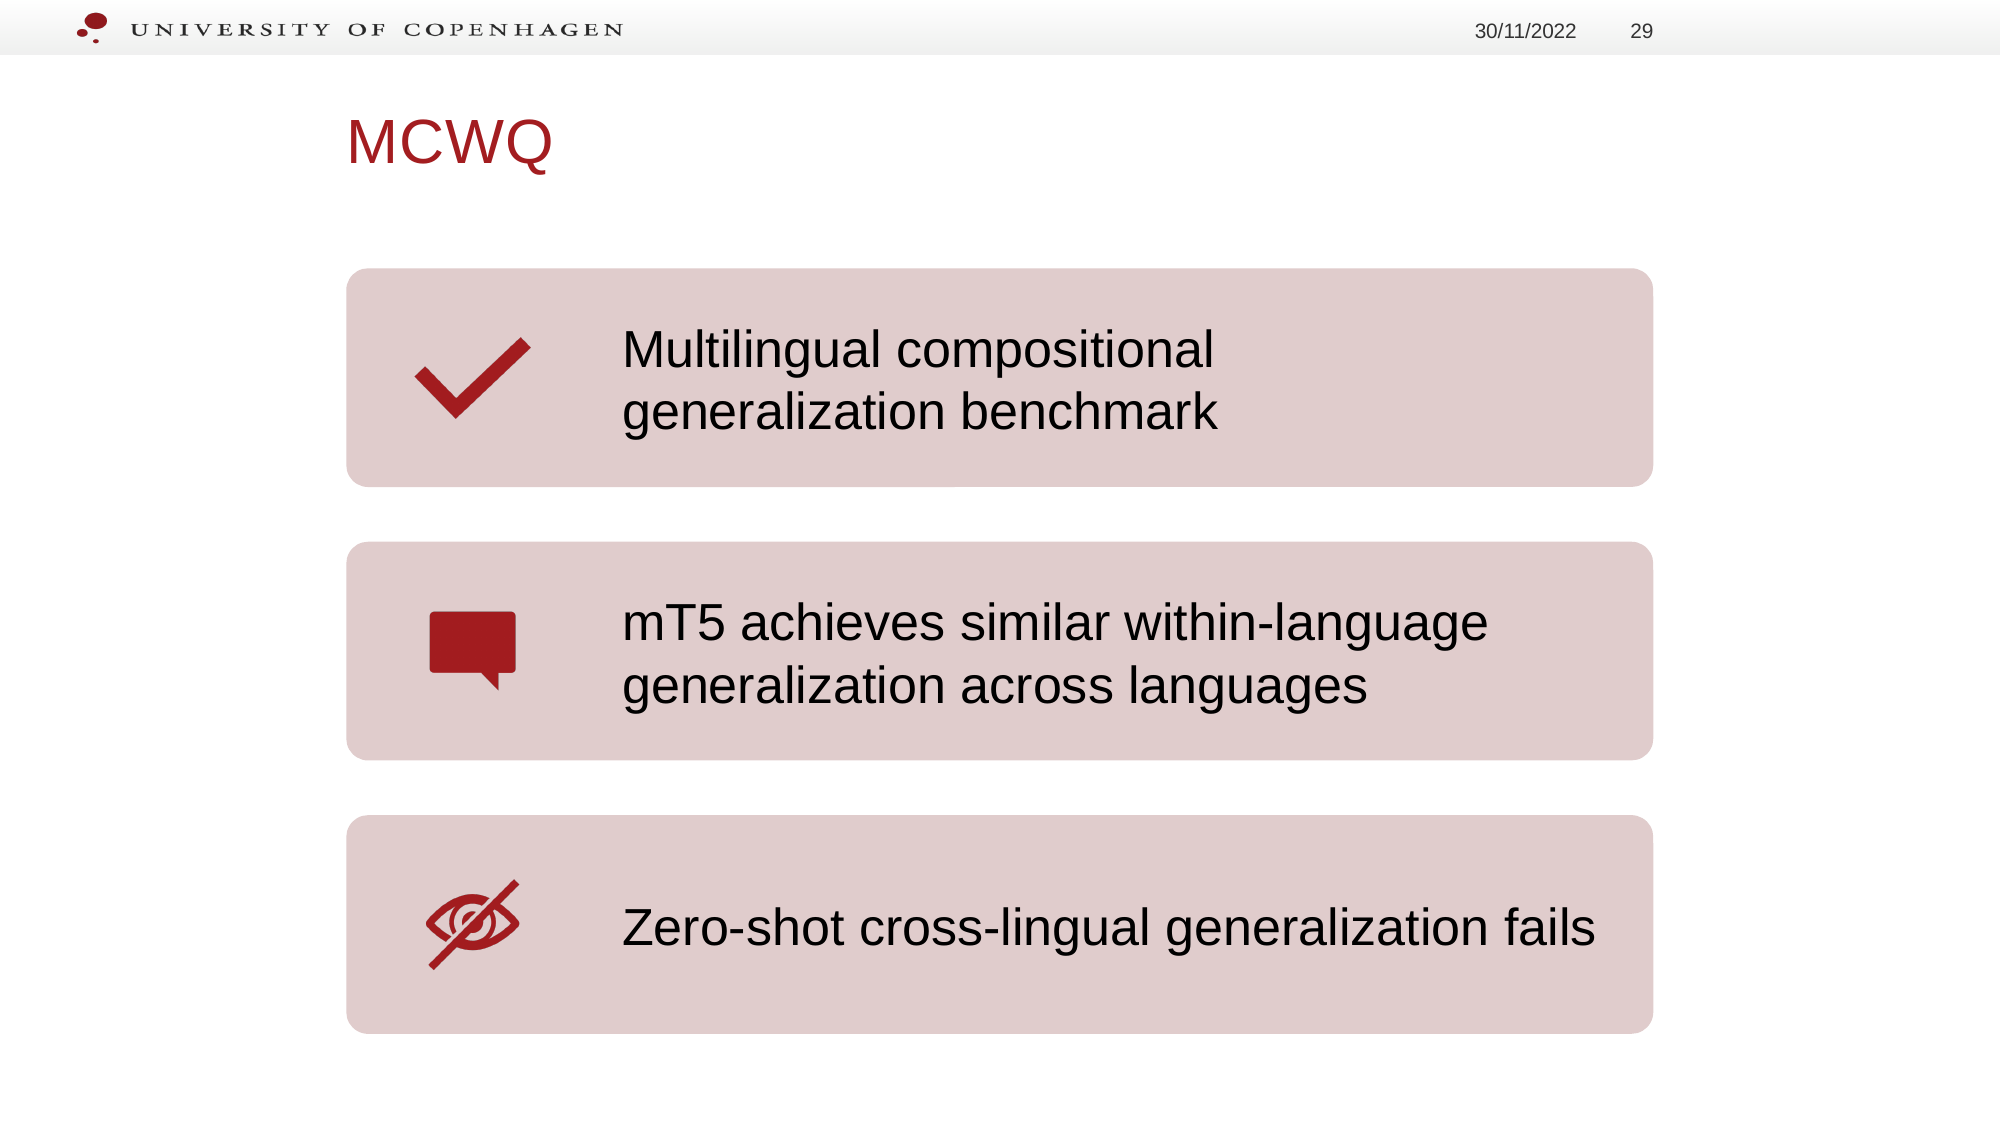

30/11/2022
29
# MCWQ
Multilingual compositional generalization benchmark
mT5 achieves similar within-language generalization across languages
Zero-shot cross-lingual generalization fails